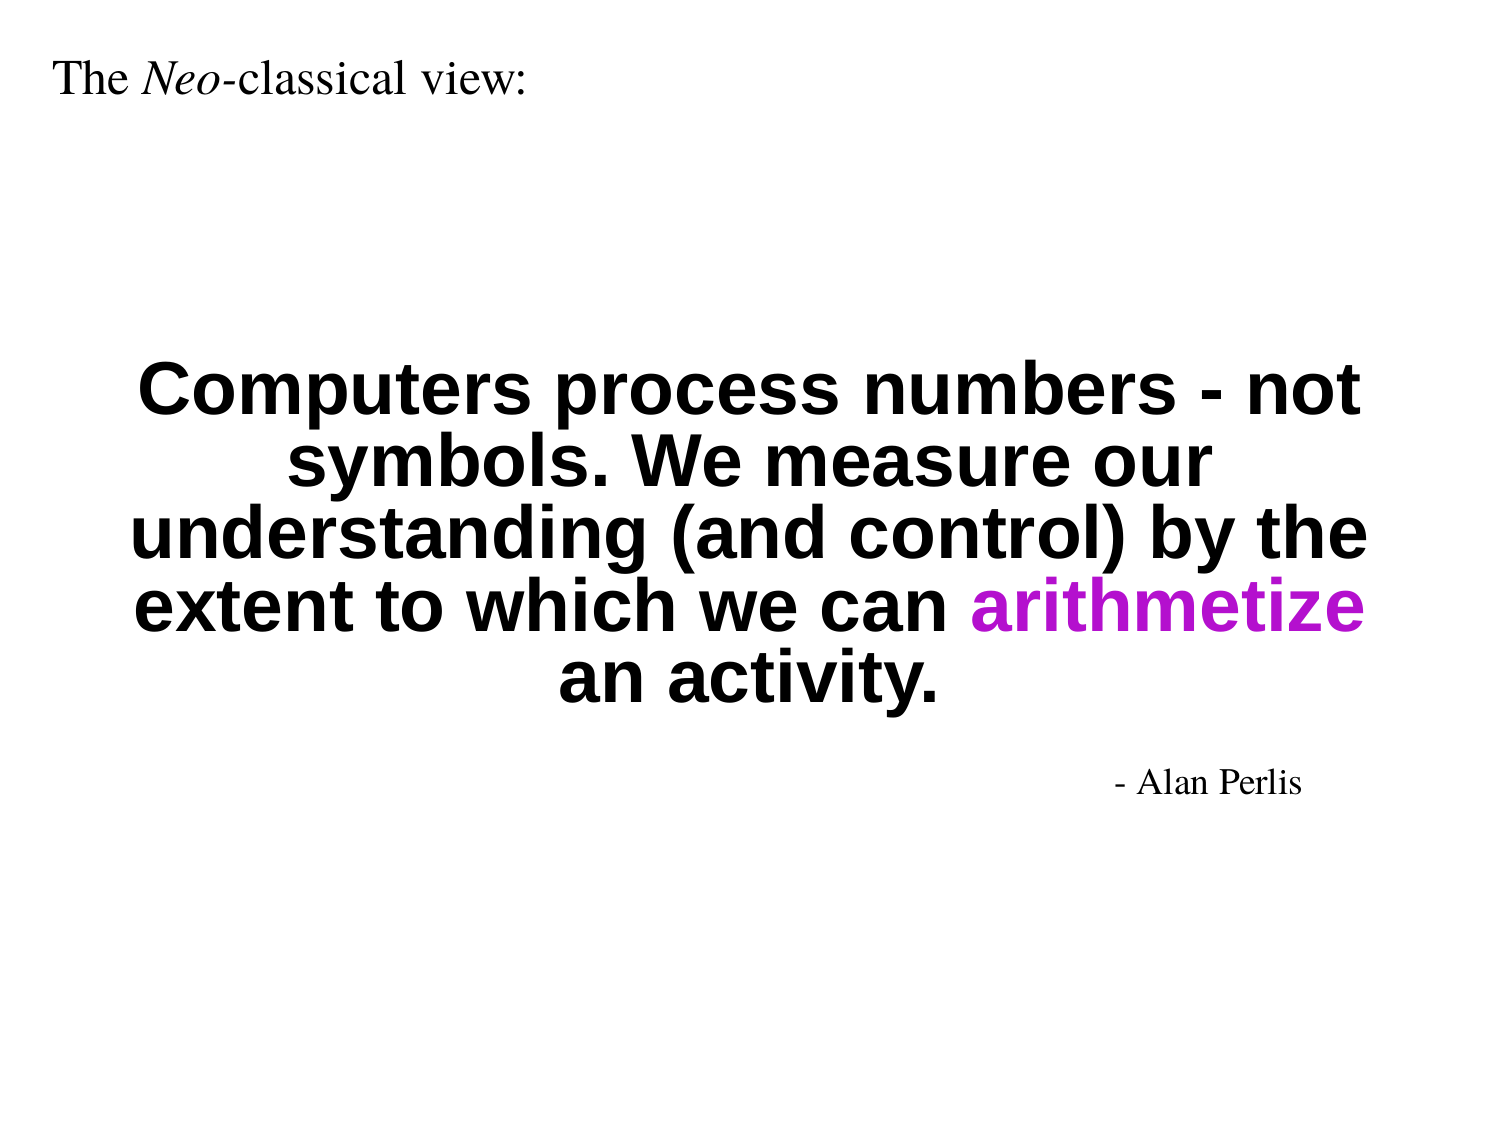

The Neo-classical view:
Computers process numbers - not symbols. We measure our understanding (and control) by the extent to which we can arithmetize an activity.
- Alan Perlis